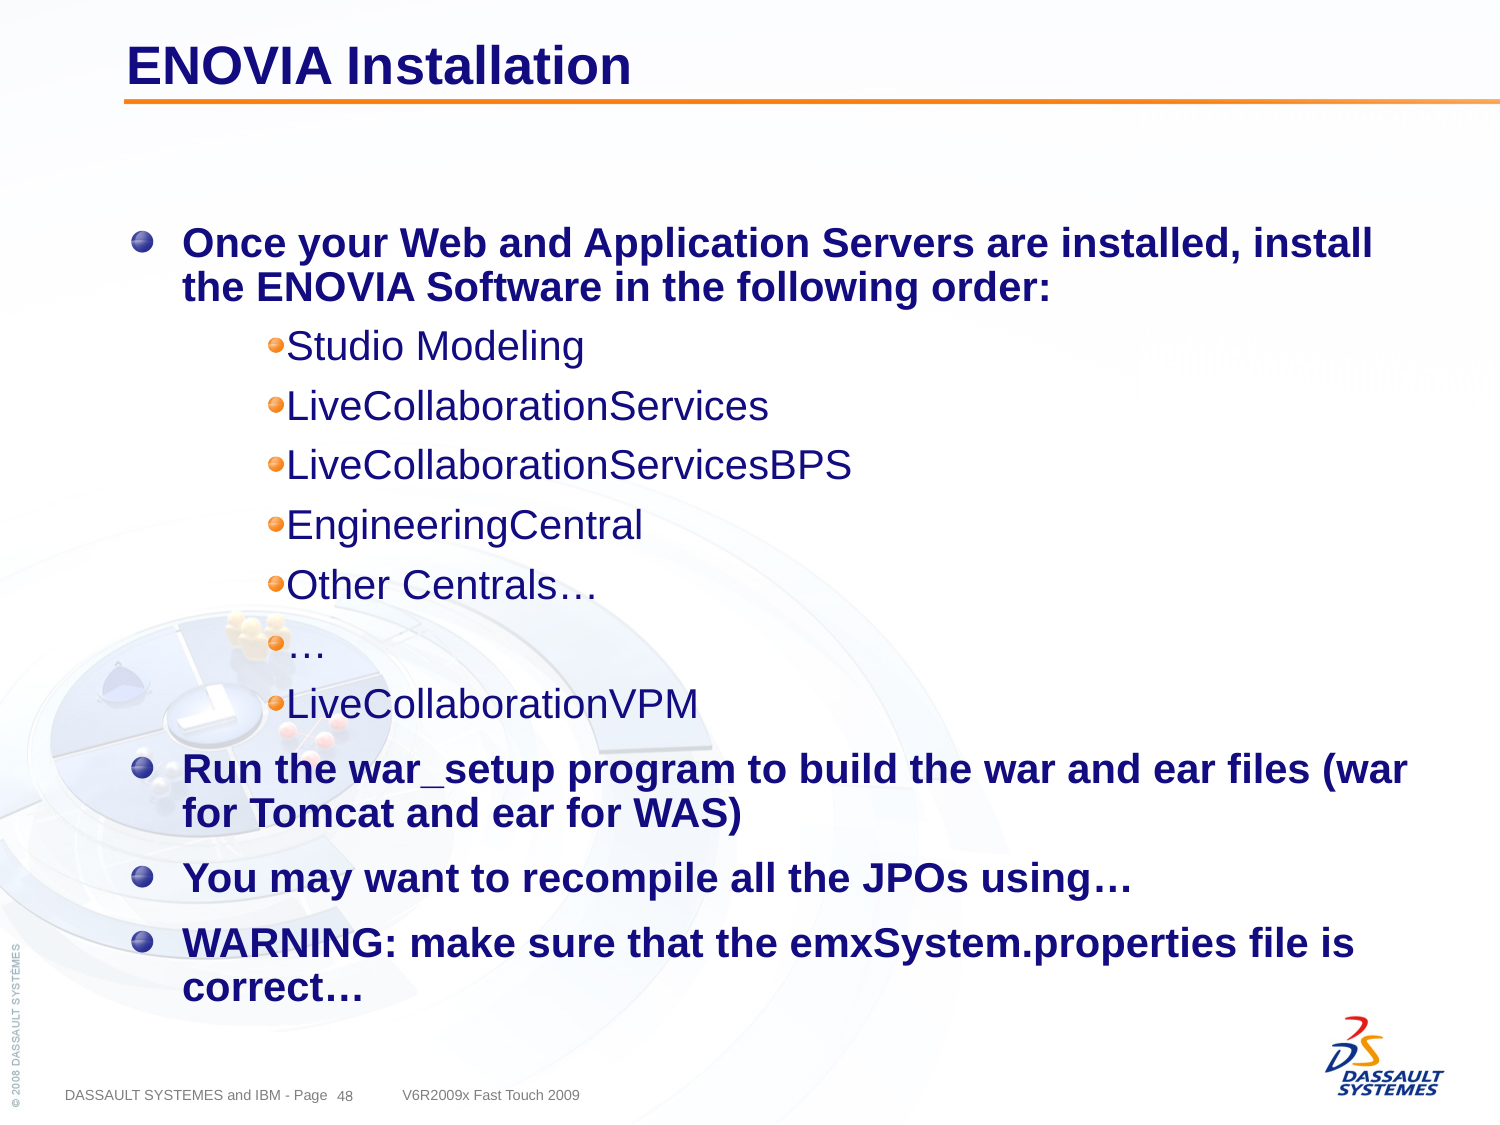

# ENOVIA Installation
Once your Web and Application Servers are installed, install the ENOVIA Software in the following order:
Studio Modeling
LiveCollaborationServices
LiveCollaborationServicesBPS
EngineeringCentral
Other Centrals…
…
LiveCollaborationVPM
Run the war_setup program to build the war and ear files (war for Tomcat and ear for WAS)
You may want to recompile all the JPOs using…
WARNING: make sure that the emxSystem.properties file is correct…